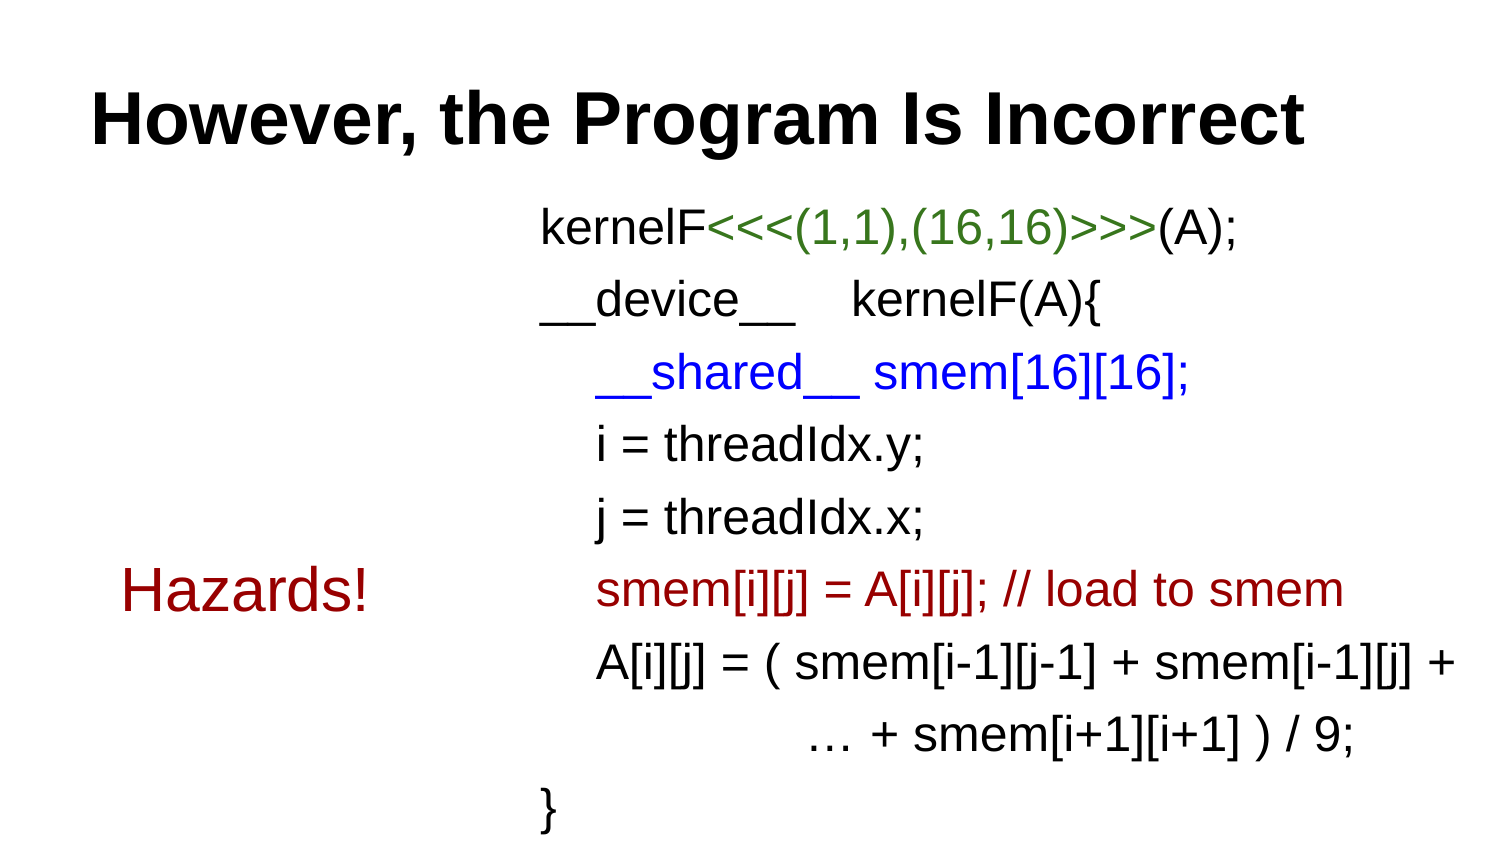

# However, the Program Is Incorrect
kernelF<<<(1,1),(16,16)>>>(A);
__device__    kernelF(A){
    __shared__ smem[16][16];
    i = threadIdx.y;
    j = threadIdx.x;
    smem[i][j] = A[i][j]; // load to smem
    A[i][j] = ( smem[i-1][j-1] + smem[i-1][j] +
                   … + smem[i+1][i+1] ) / 9;
}
Hazards!